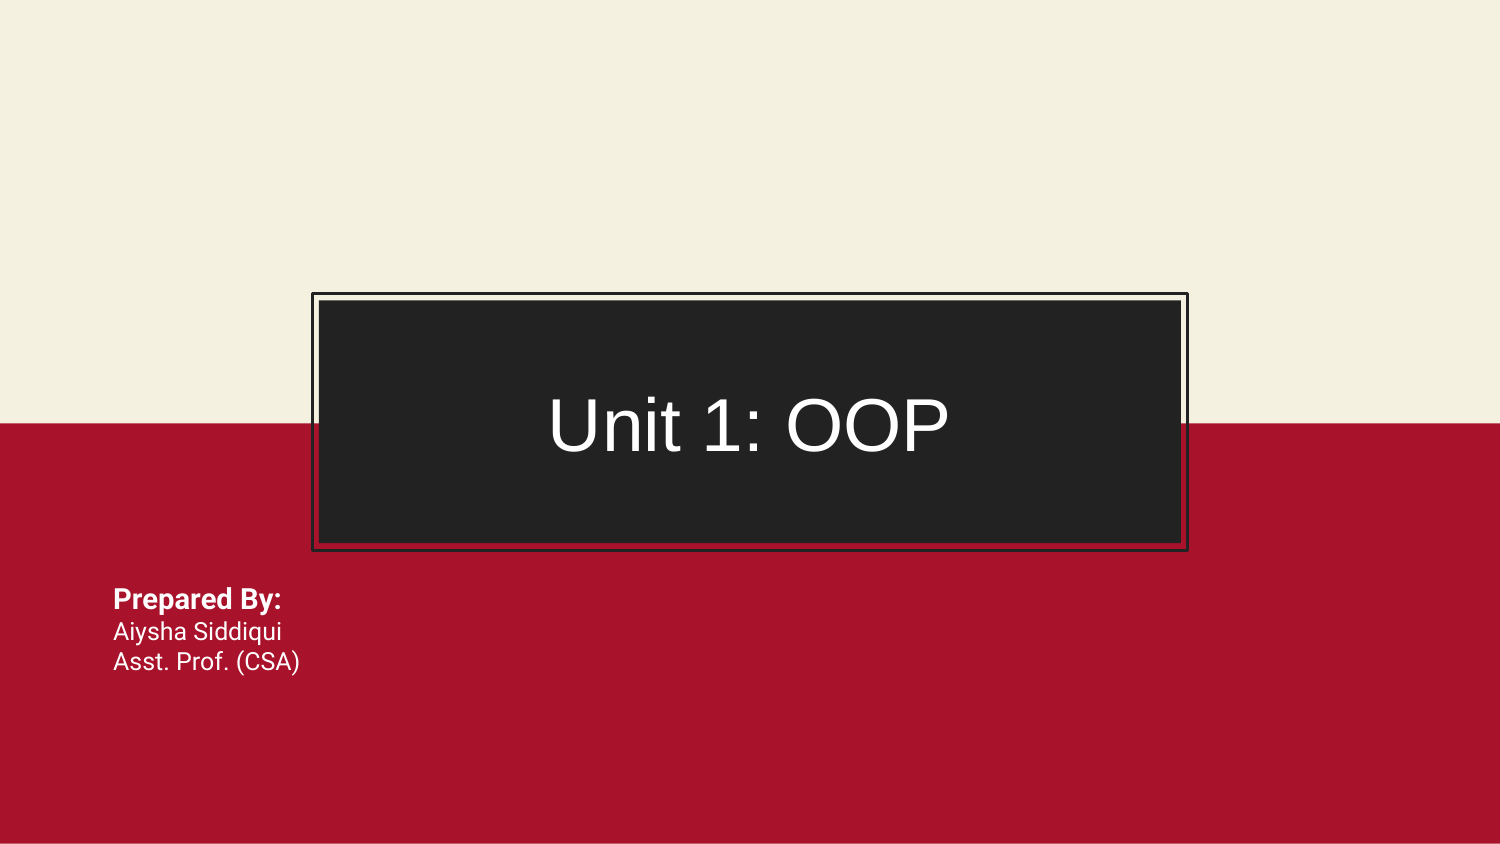

# Unit 1: OOP
Prepared By:
Aiysha Siddiqui
Asst. Prof. (CSA)